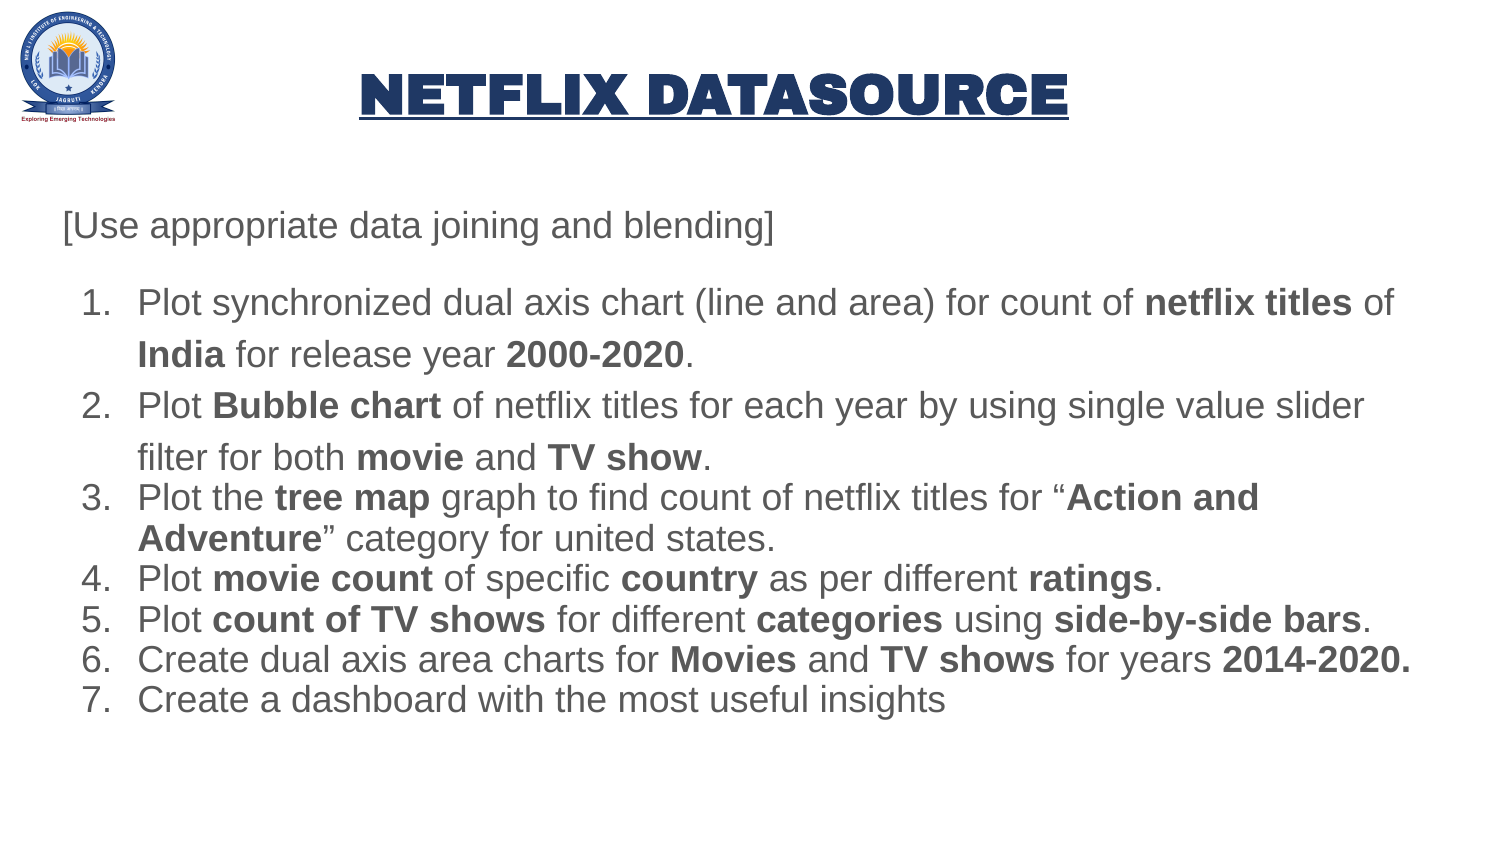

NETFLIX DATASOURCE

[Use appropriate data joining and blending]
Plot synchronized dual axis chart (line and area) for count of netflix titles of India for release year 2000-2020.
Plot Bubble chart of netflix titles for each year by using single value slider filter for both movie and TV show.
Plot the tree map graph to find count of netflix titles for “Action and Adventure” category for united states.
Plot movie count of specific country as per different ratings.
Plot count of TV shows for different categories using side-by-side bars.
Create dual axis area charts for Movies and TV shows for years 2014-2020.
Create a dashboard with the most useful insights